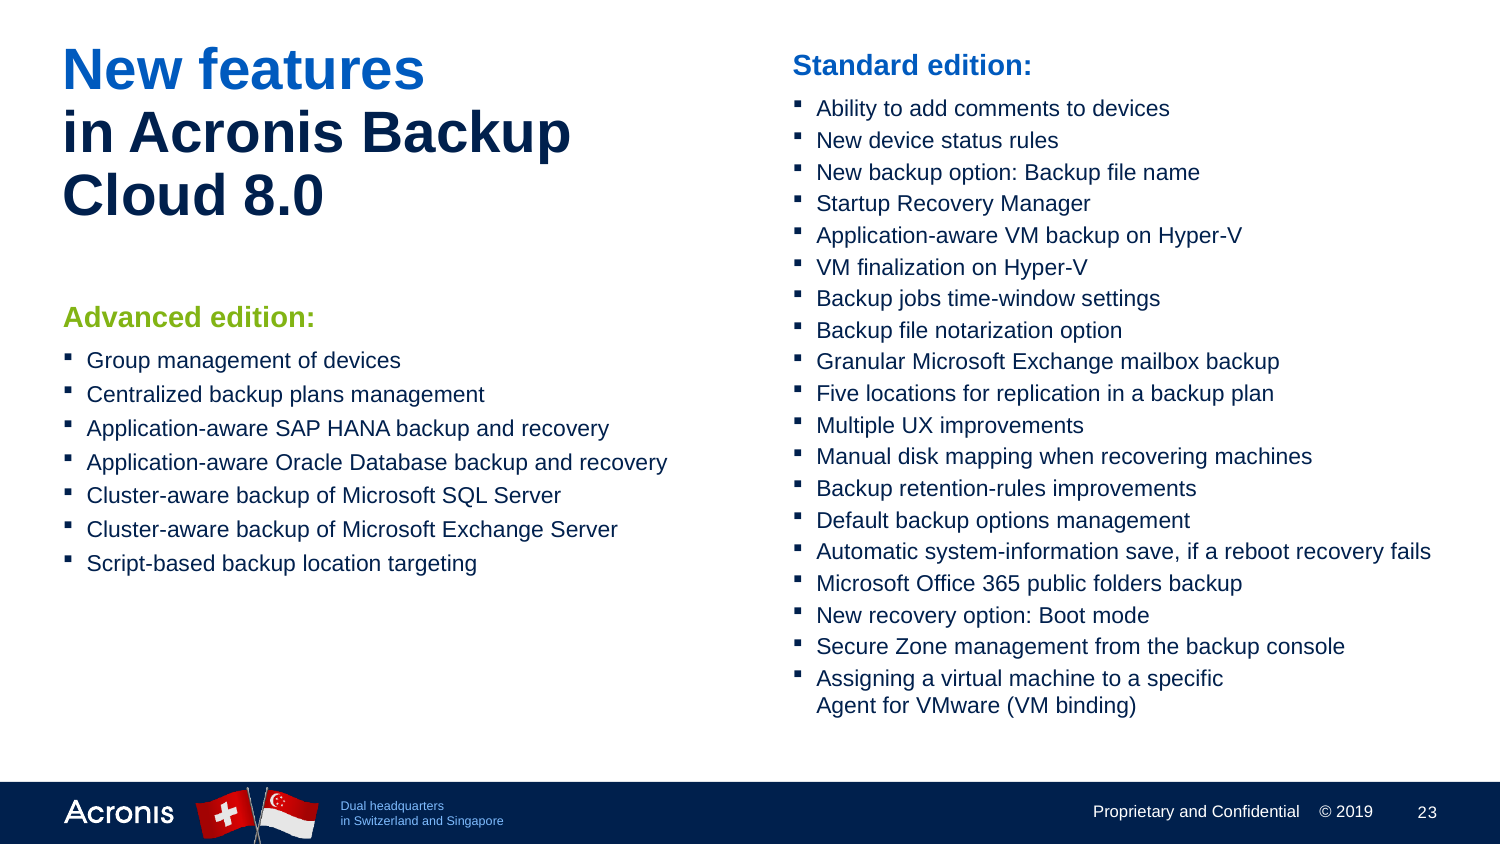

# New features in Acronis Backup Cloud 8.0
Standard edition:
Ability to add comments to devices
New device status rules
New backup option: Backup file name
Startup Recovery Manager
Application-aware VM backup on Hyper-V
VM finalization on Hyper-V
Backup jobs time-window settings
Backup file notarization option
Granular Microsoft Exchange mailbox backup
Five locations for replication in a backup plan
Multiple UX improvements
Manual disk mapping when recovering machines
Backup retention-rules improvements
Default backup options management
Automatic system-information save, if a reboot recovery fails
Microsoft Office 365 public folders backup
New recovery option: Boot mode
Secure Zone management from the backup console
Assigning a virtual machine to a specific
Agent for VMware (VM binding)
Advanced edition:
Group management of devices
Centralized backup plans management
Application-aware SAP HANA backup and recovery
Application-aware Oracle Database backup and recovery
Cluster-aware backup of Microsoft SQL Server
Cluster-aware backup of Microsoft Exchange Server
Script-based backup location targeting